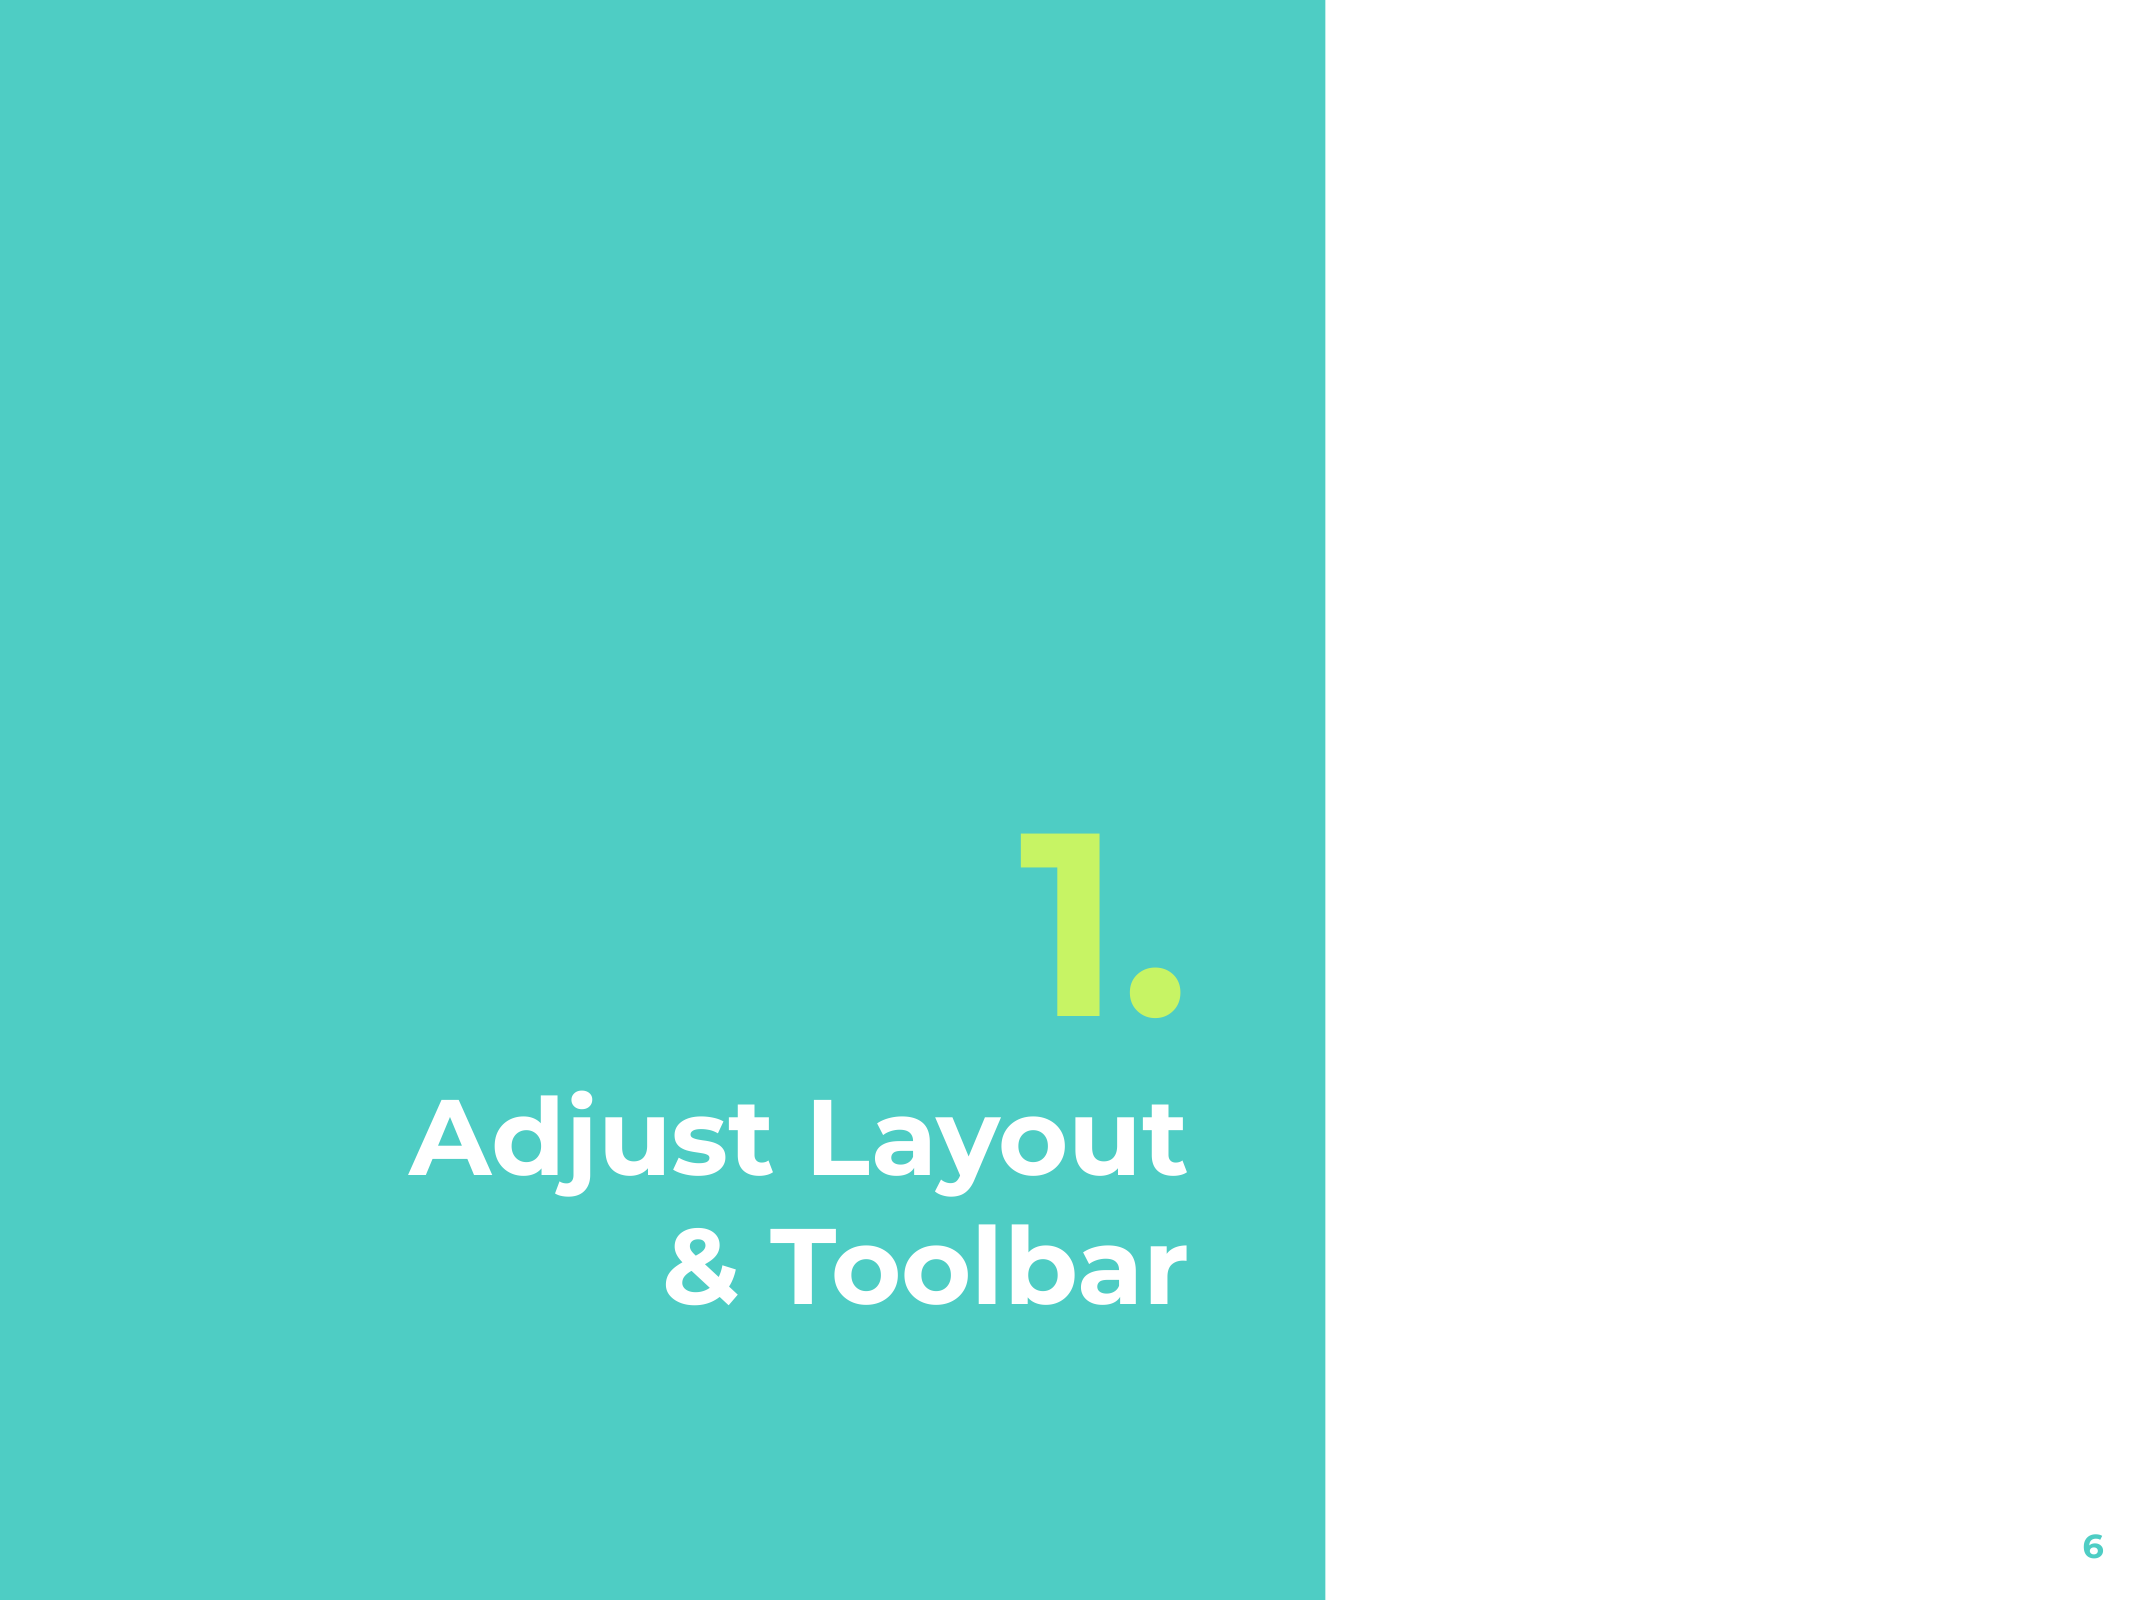

# 1.
Adjust Layout
& Toolbar
6